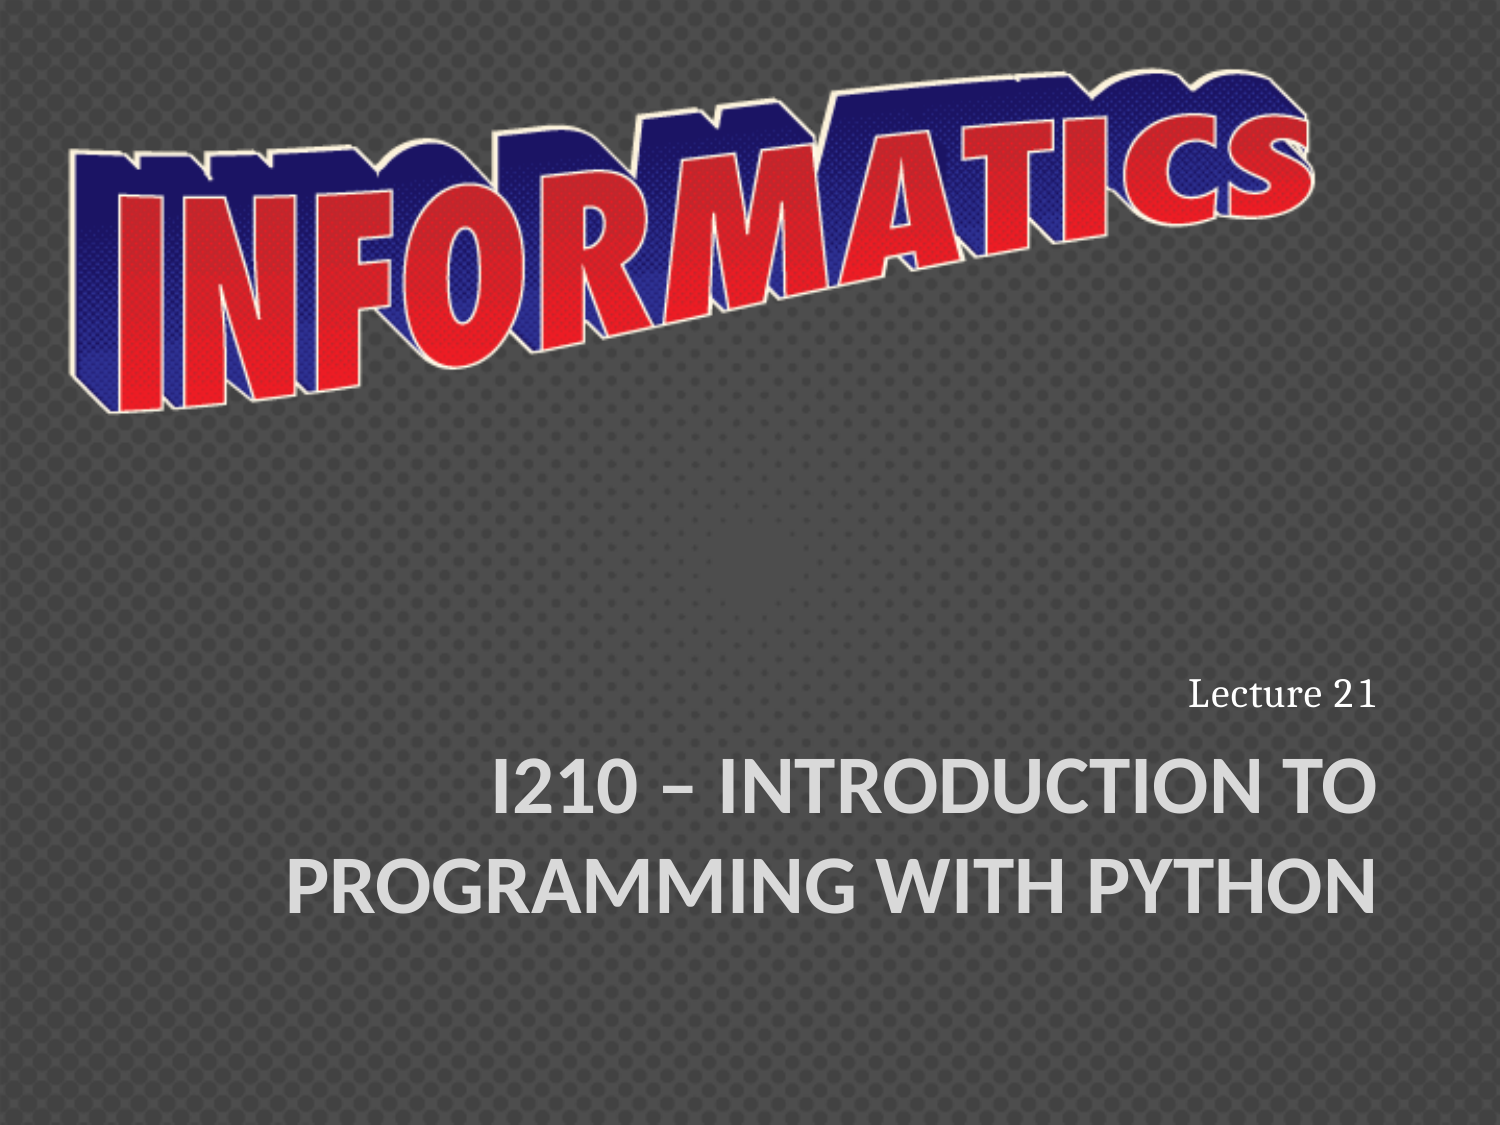

Lecture 21
# I210 – Introduction to Programming with Python